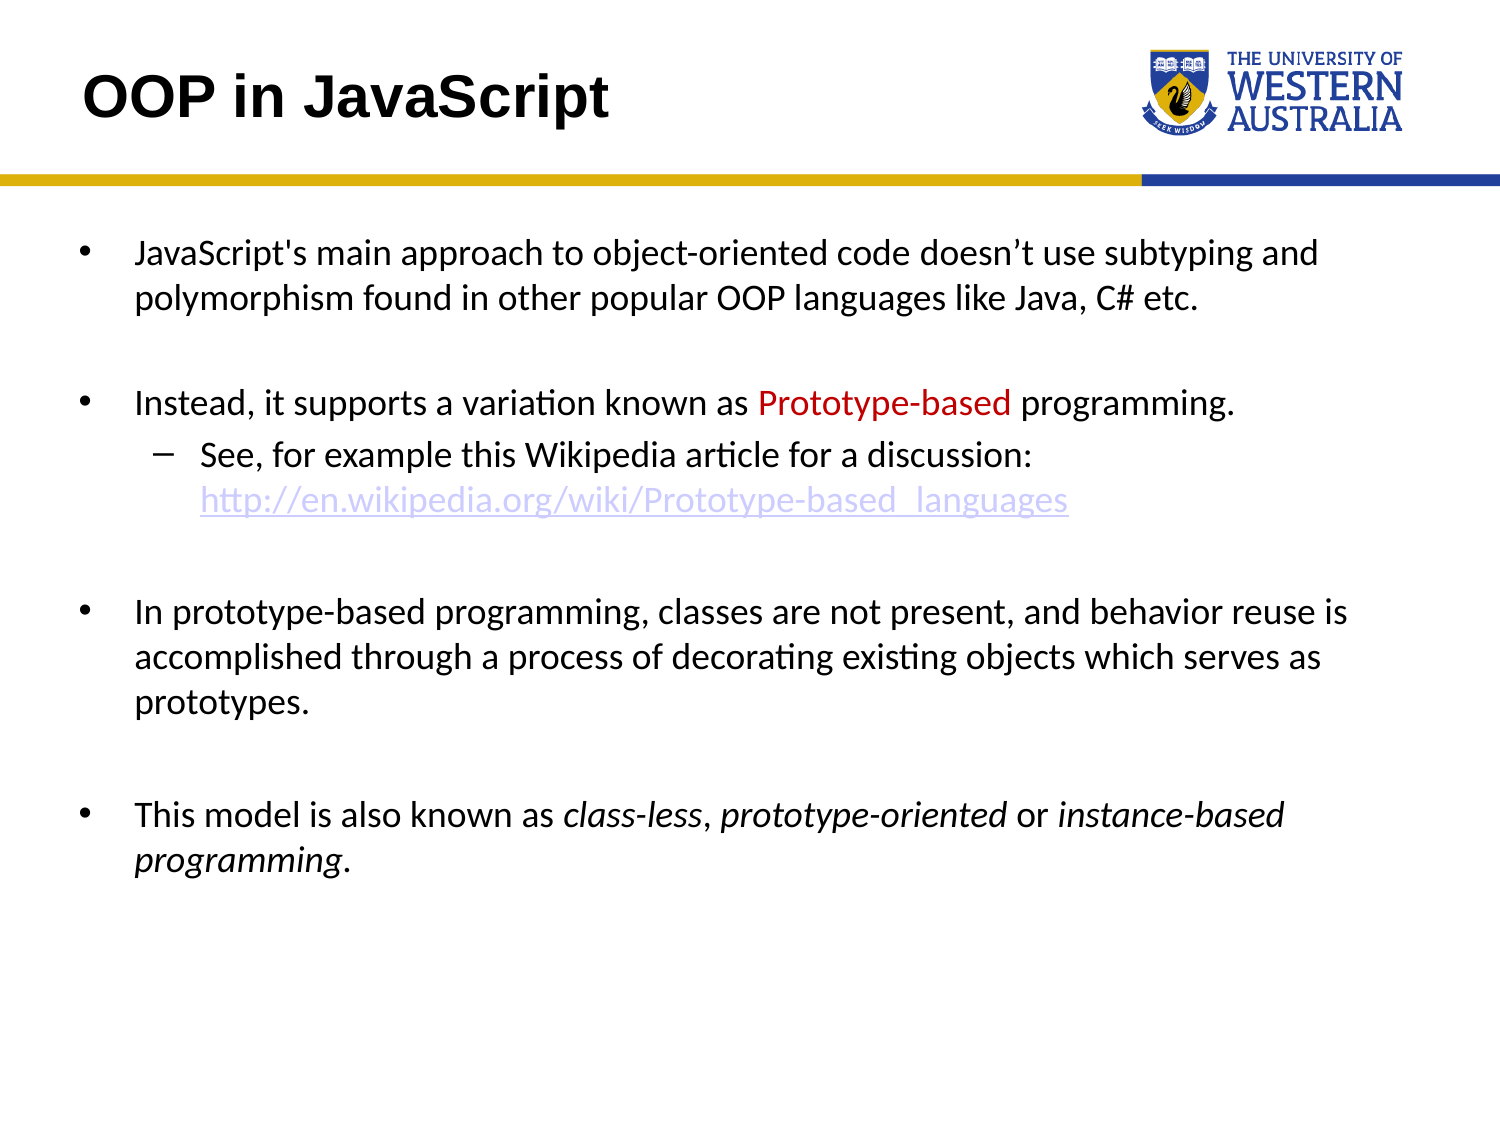

OOP in JavaScript
JavaScript's main approach to object-oriented code doesn’t use subtyping and polymorphism found in other popular OOP languages like Java, C# etc.

Instead, it supports a variation known as Prototype-based programming.
See, for example this Wikipedia article for a discussion:
http://en.wikipedia.org/wiki/Prototype-based_languages

In prototype-based programming, classes are not present, and behavior reuse is accomplished through a process of decorating existing objects which serves as prototypes.

This model is also known as class-less, prototype-oriented or instance-based programming.